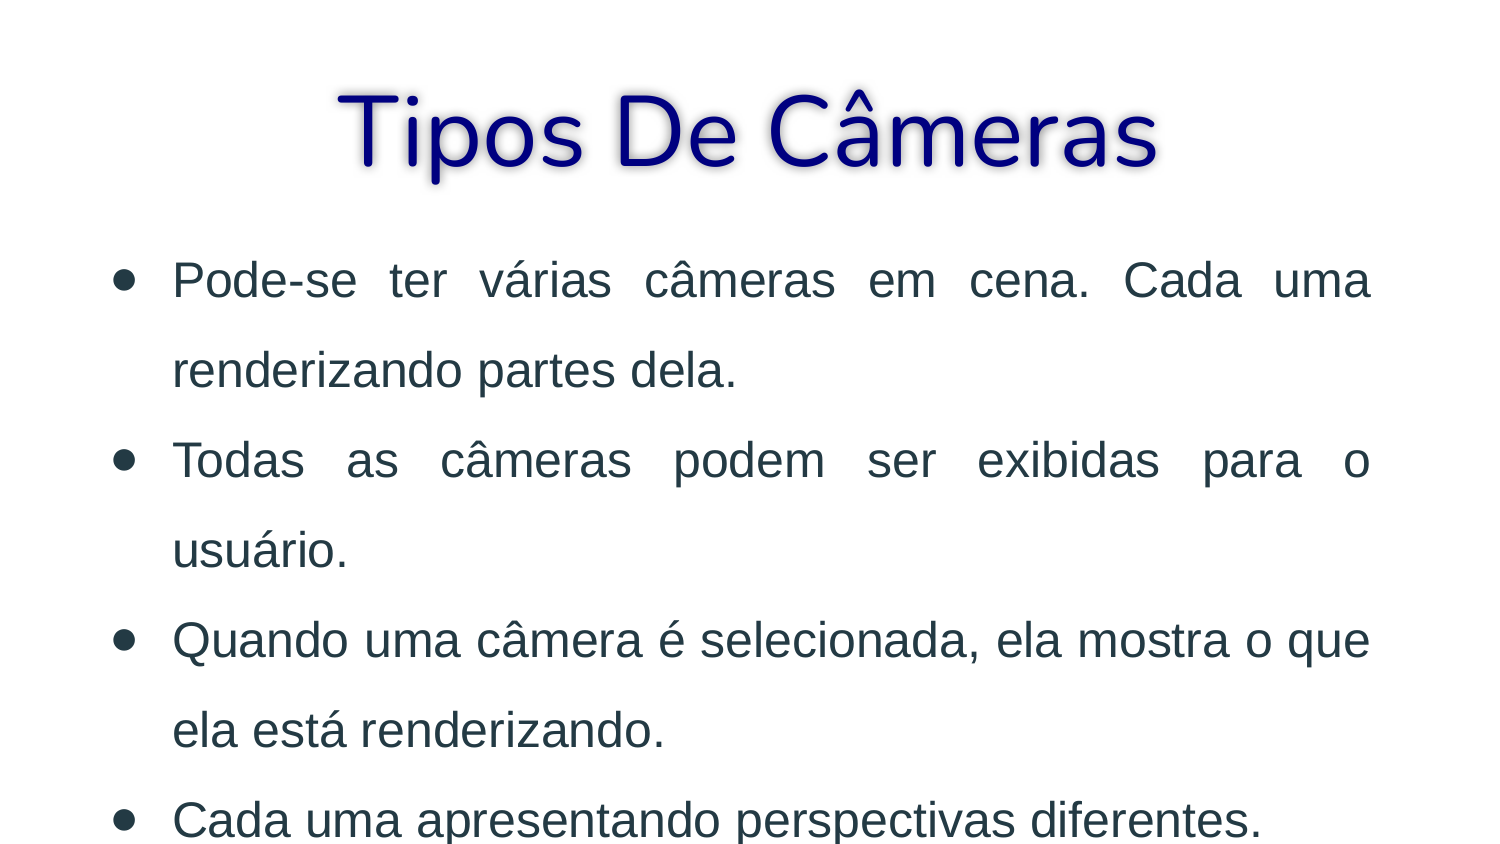

# Tipos De Câmeras
Pode-se ter várias câmeras em cena. Cada uma renderizando partes dela.
Todas as câmeras podem ser exibidas para o usuário.
Quando uma câmera é selecionada, ela mostra o que ela está renderizando.
Cada uma apresentando perspectivas diferentes.